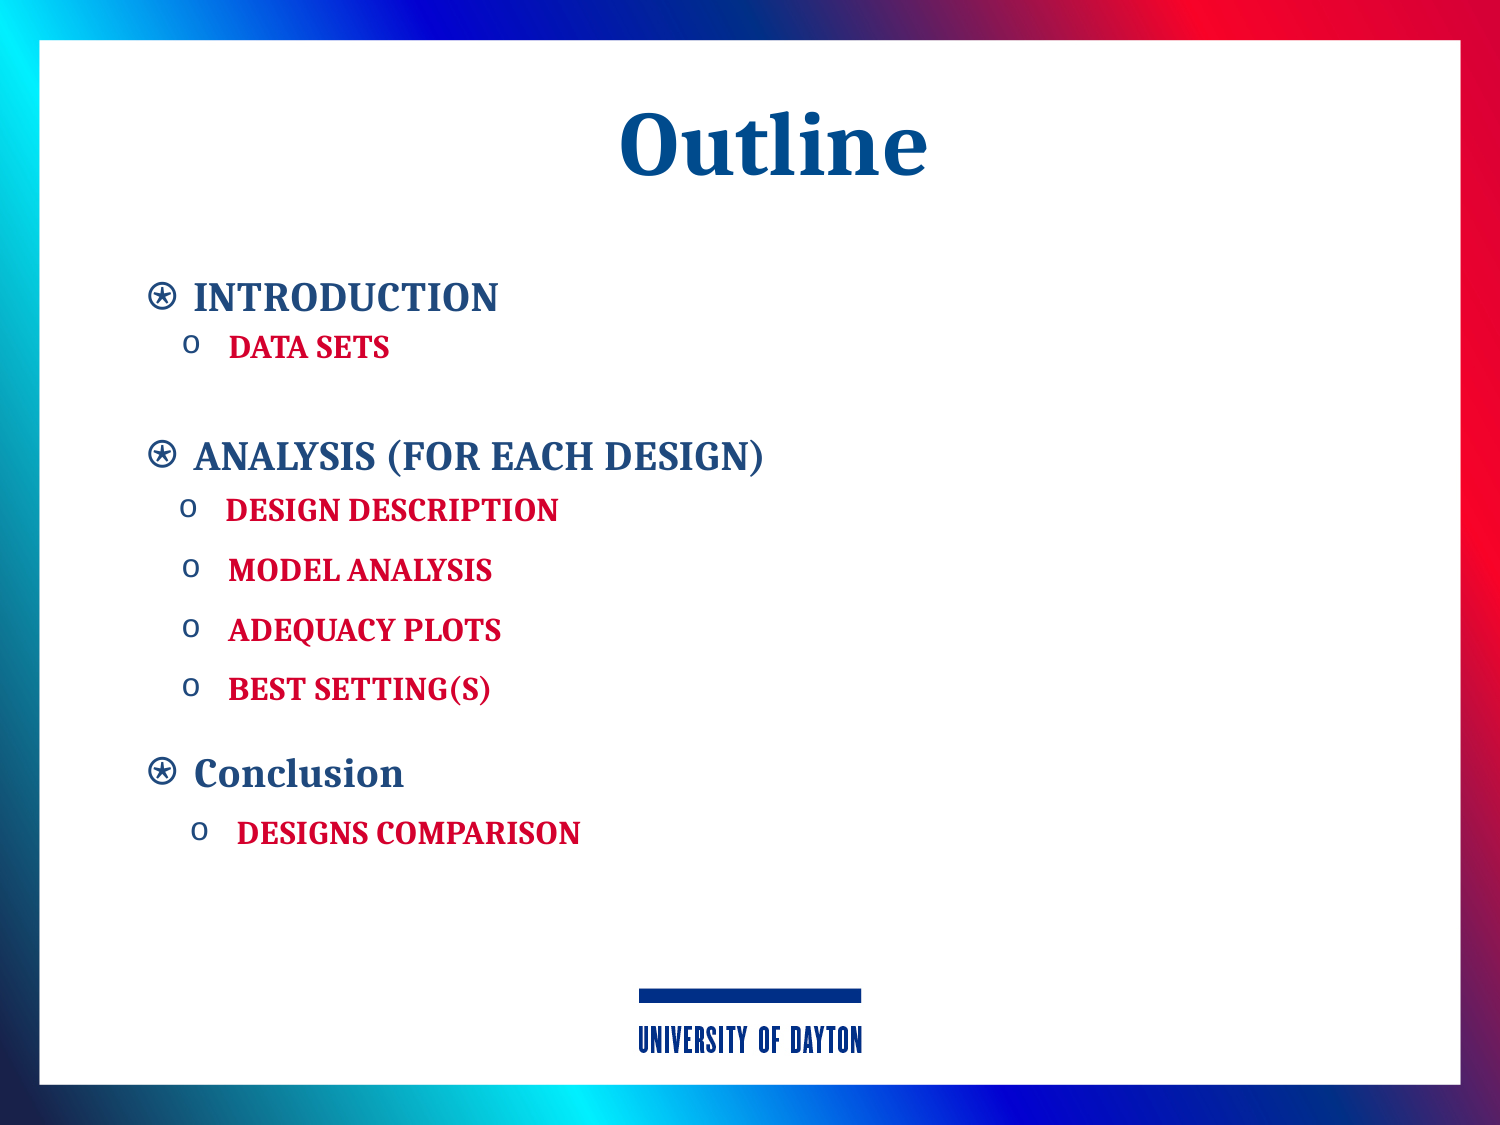

# Outline
INTRODUCTION
ANALYSIS (FOR EACH DESIGN)

Conclusion

DATA SETS
DESIGN DESCRIPTION
MODEL ANALYSIS
ADEQUACY PLOTS
BEST SETTING(S)
DESIGNS COMPARISON